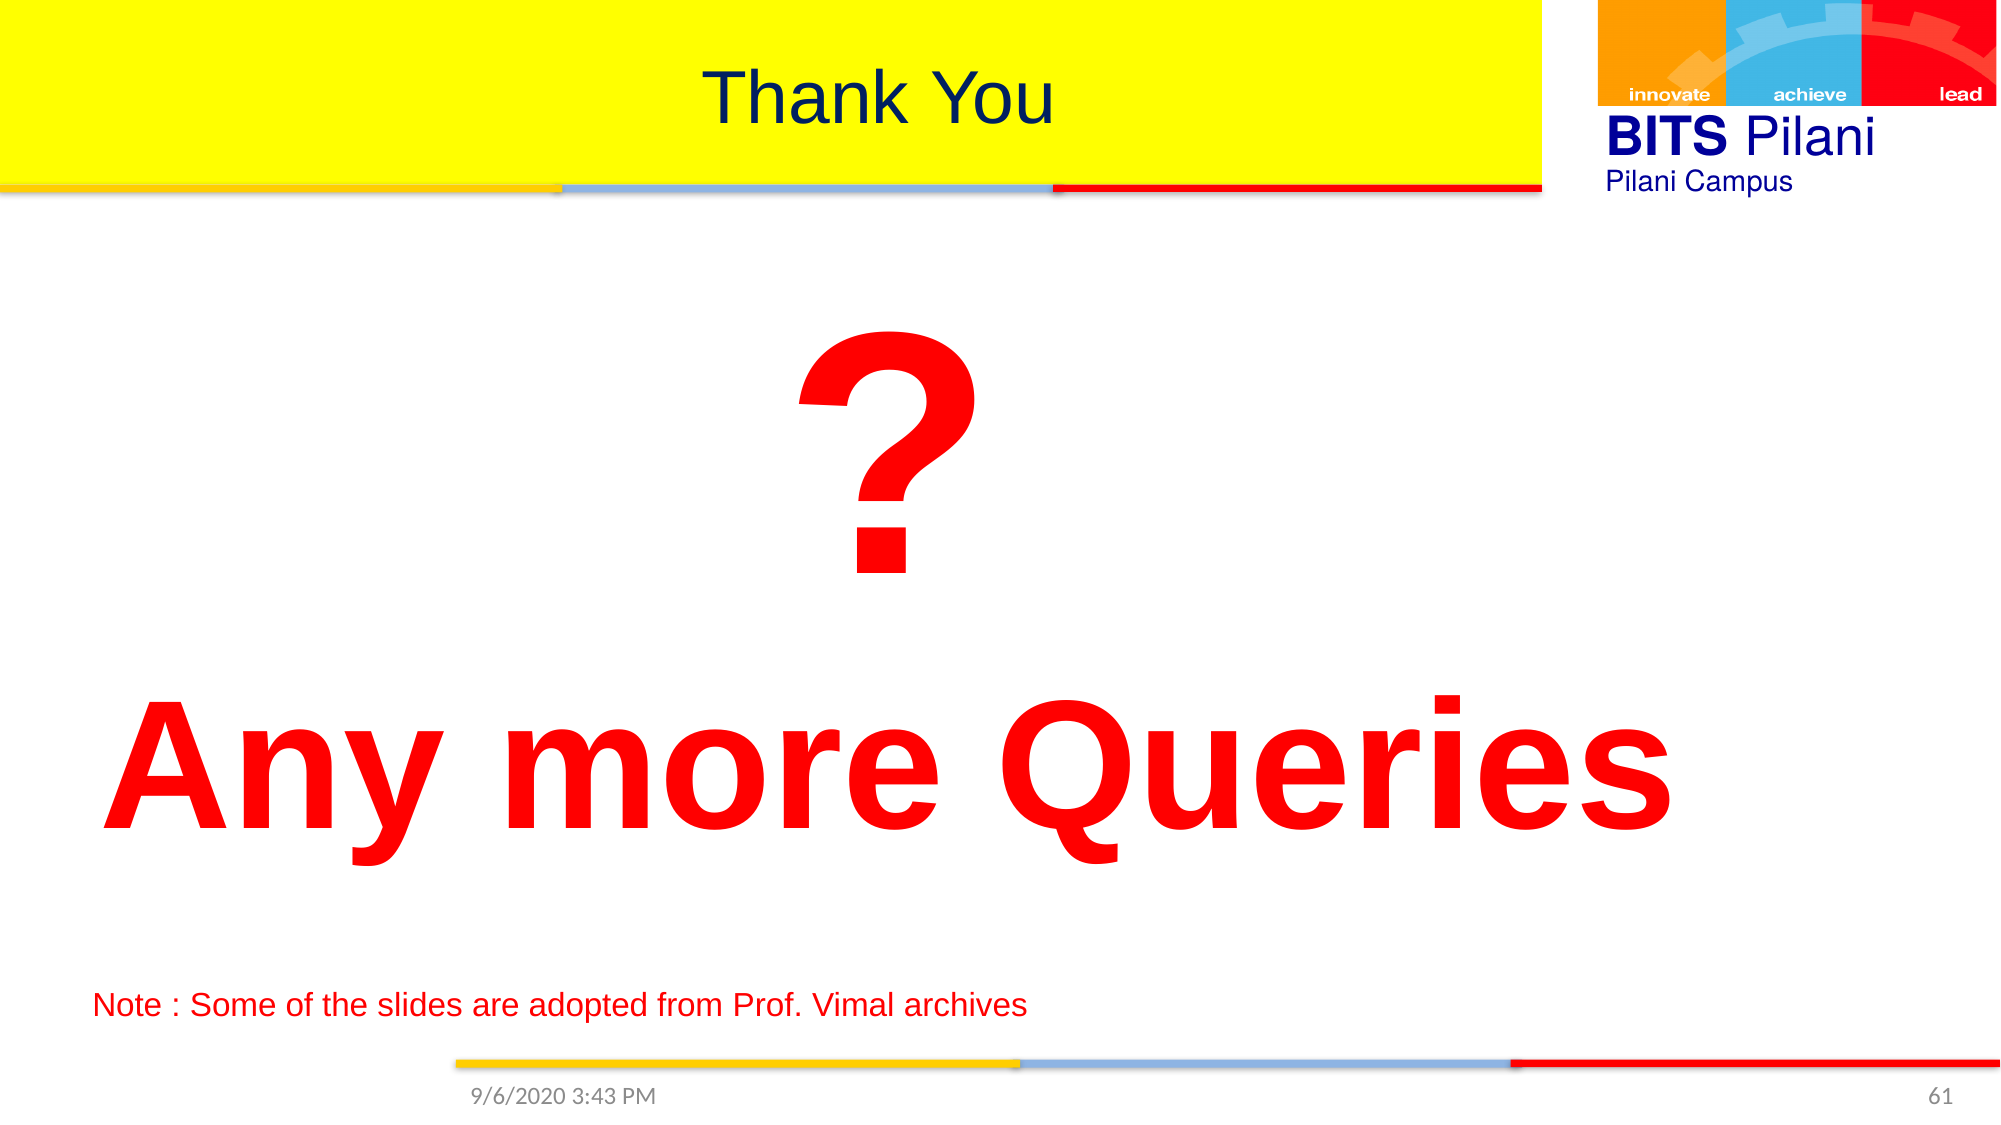

# Thank You
?
Any more Queries

Required Reading:
Note : Some of the slides are adopted from Prof. Vimal archives
9/6/2020 3:43 PM
61